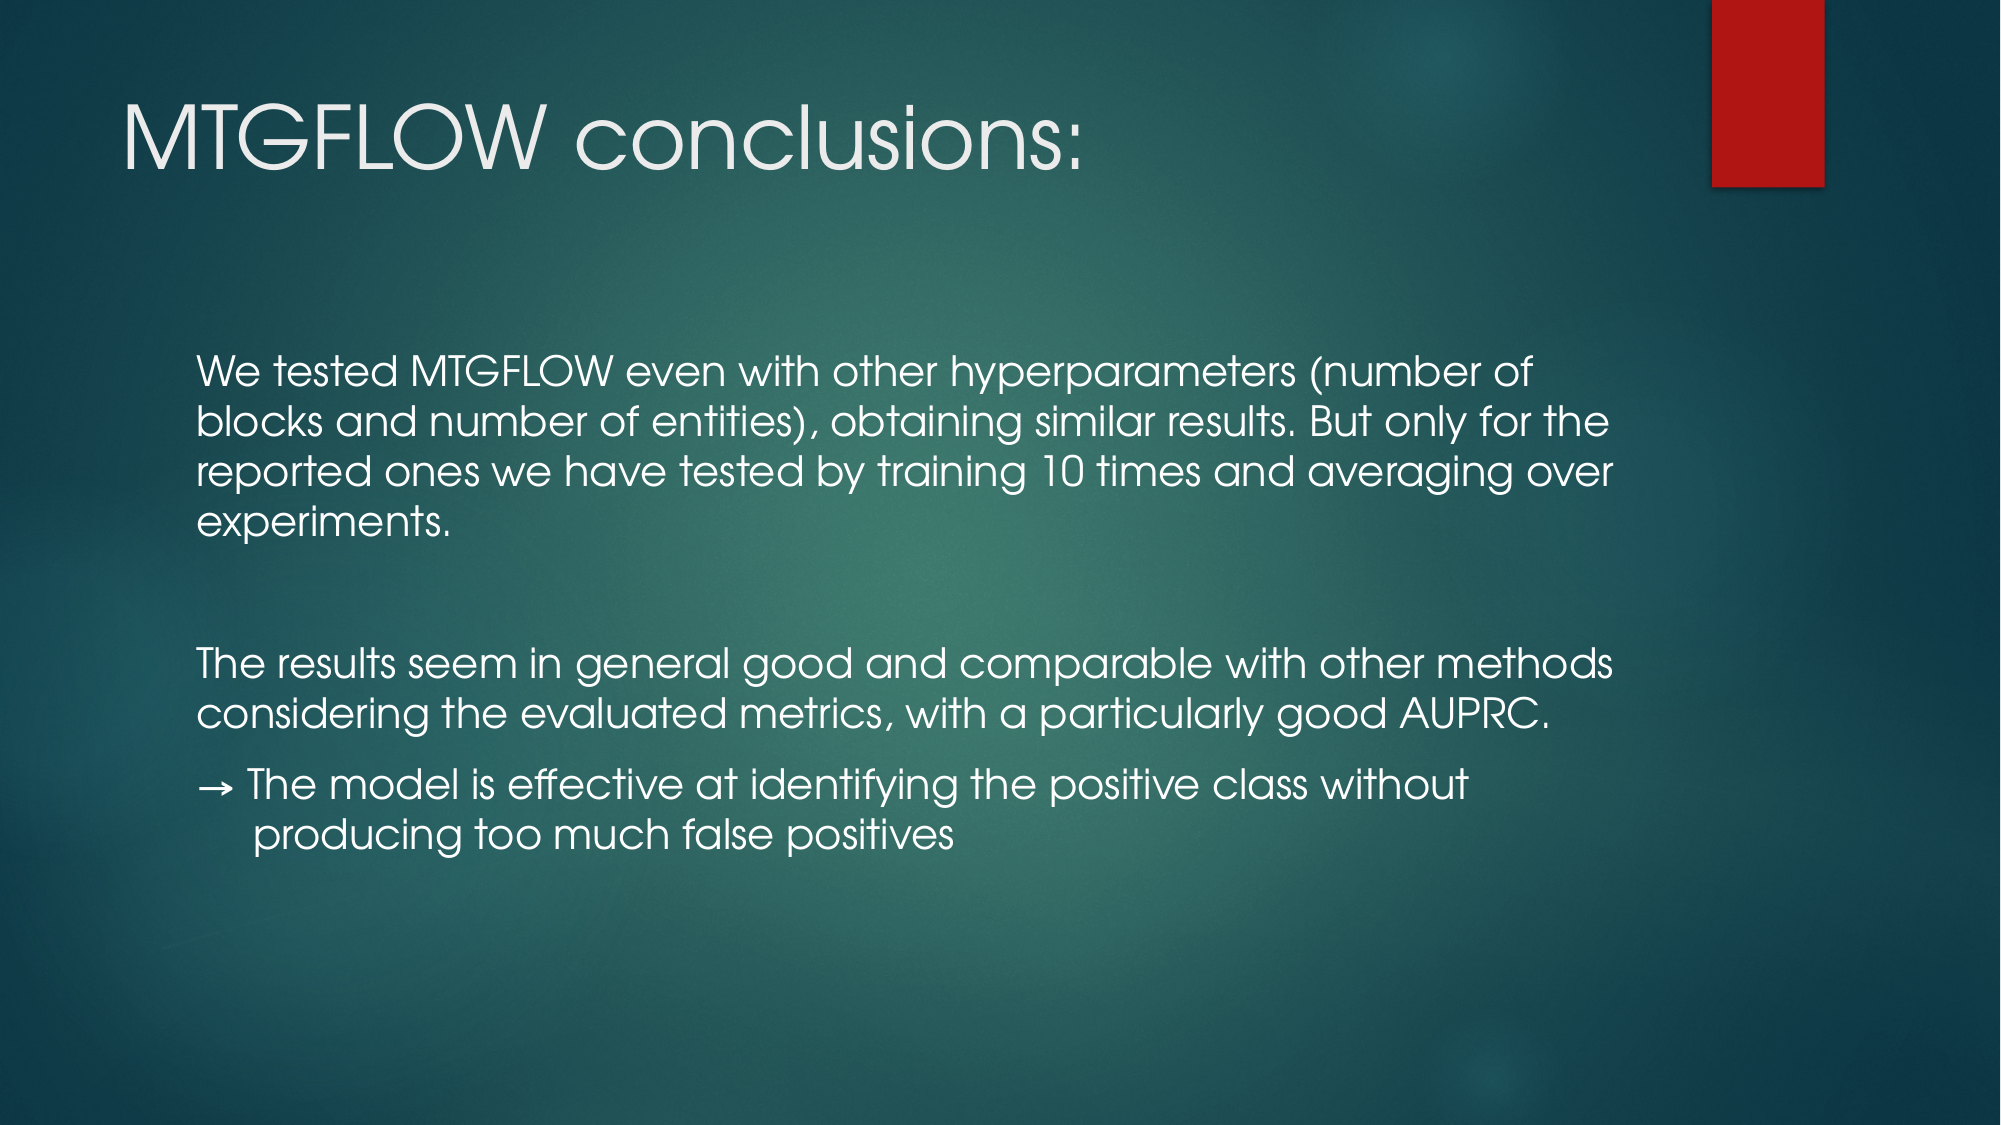

# MTGFLOW conclusions:
We tested MTGFLOW even with other hyperparameters (number of blocks and number of entities), obtaining similar results. But only for the reported ones we have tested by training 10 times and averaging over experiments.

The results seem in general good and comparable with other methods considering the evaluated metrics, with a particularly good AUPRC.
→ The model is effective at identifying the positive class without                    producing too much false positives